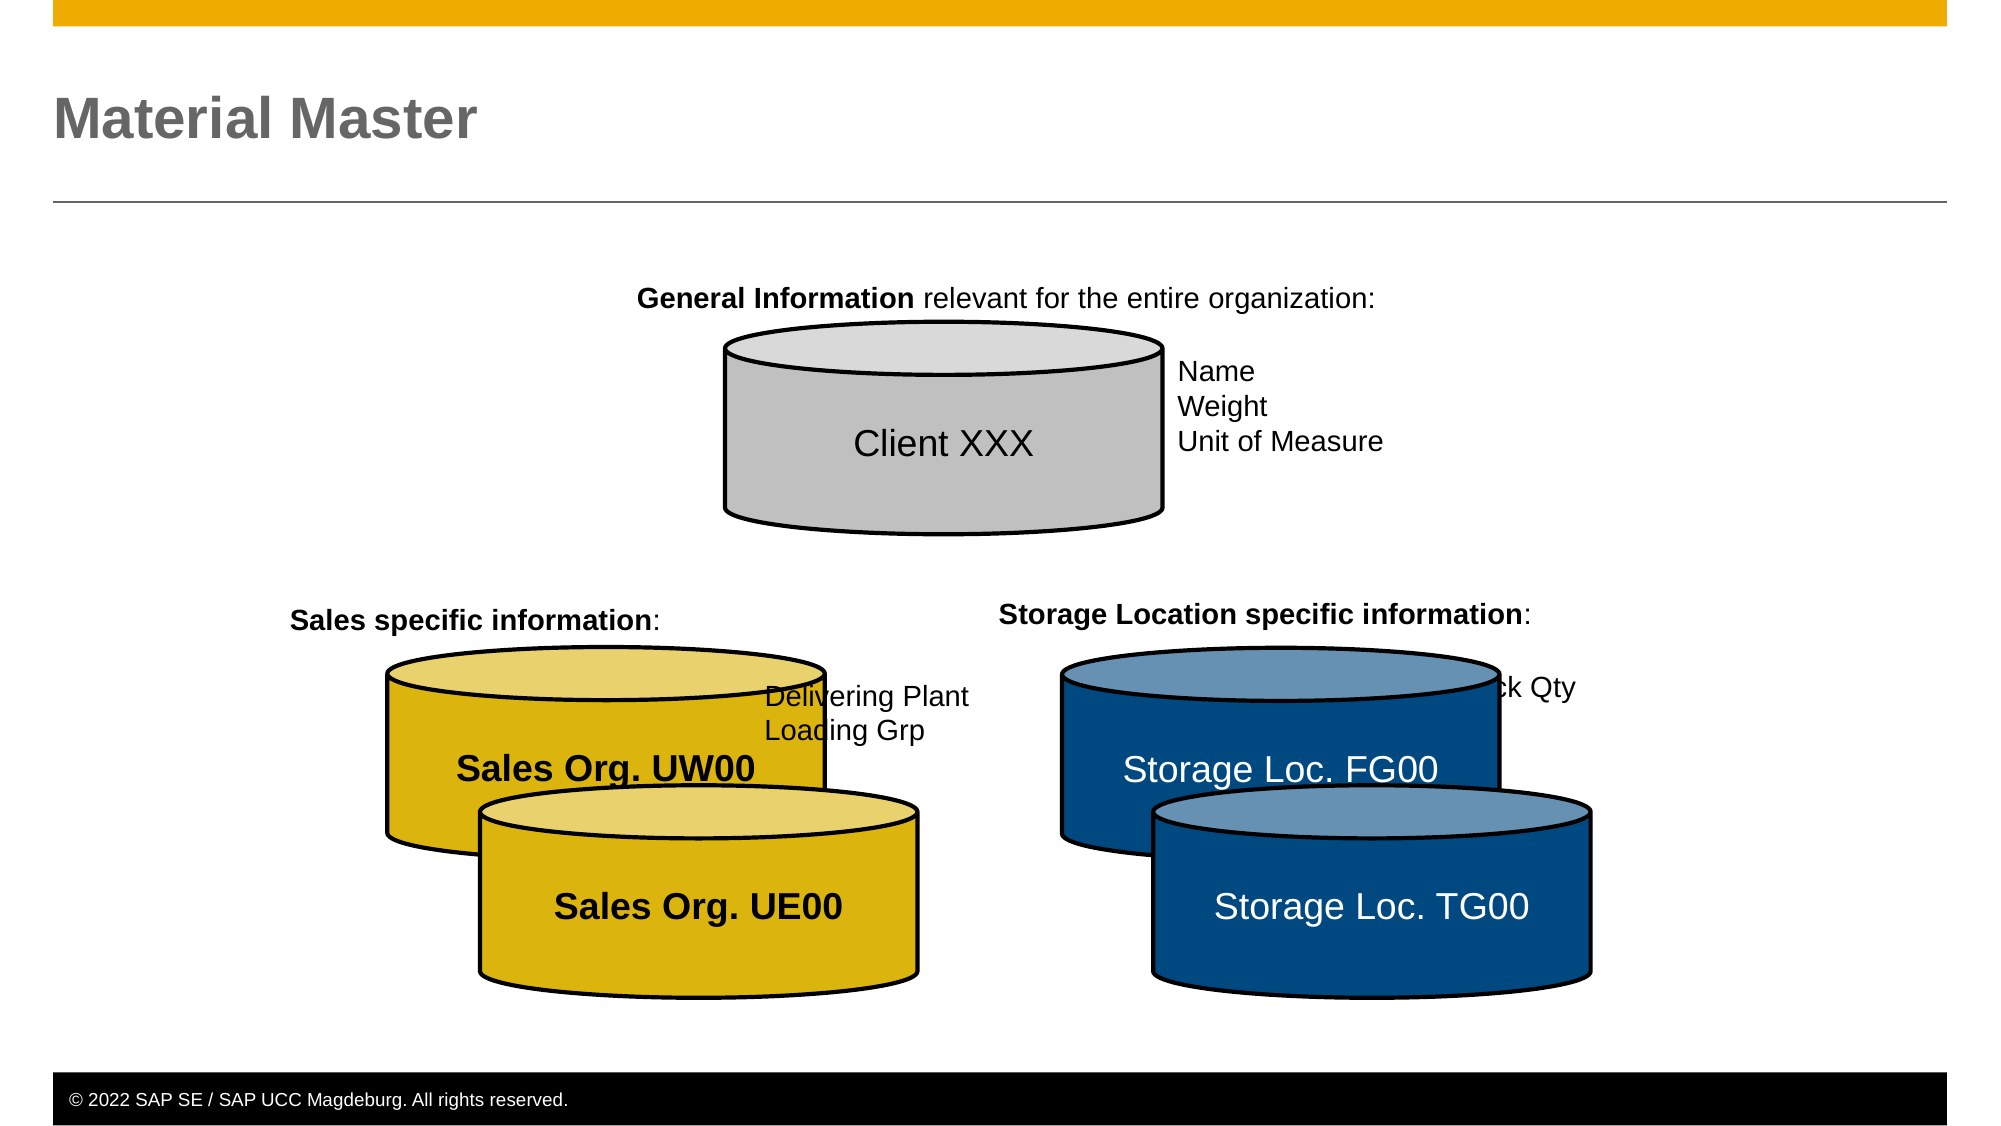

# Material Master
General Information relevant for the entire organization:
			           Name
  			           Weight
			           Unit of Measure
Client XXX
Storage Location specific information:
			Stock Qty
Sales specific information:

			   Delivering Plant
			   Loading Grp
Sales Org. UW00
Storage Loc. FG00
Sales Org. UE00
Storage Loc. TG00